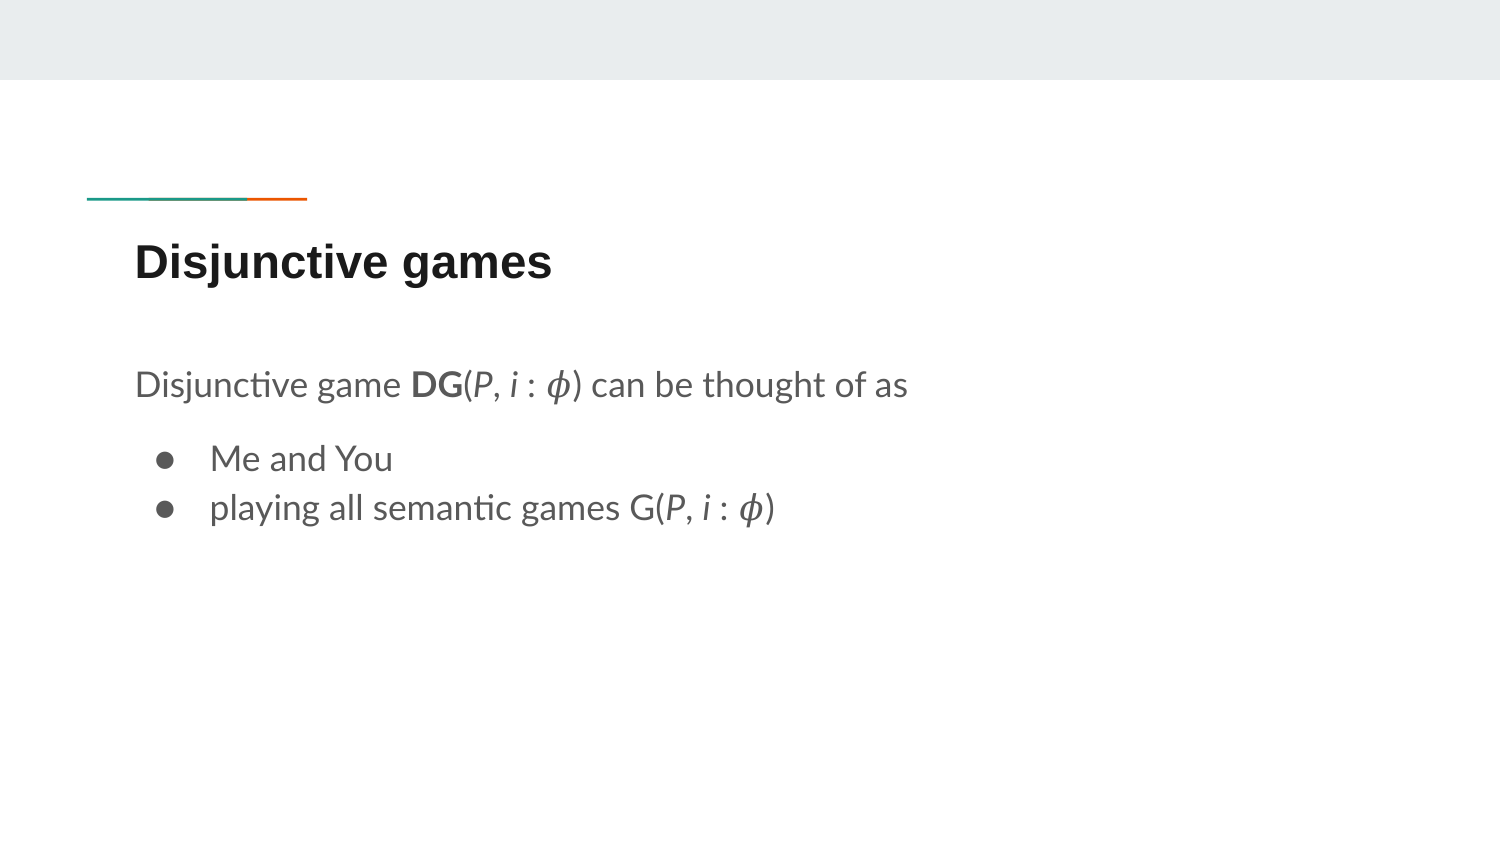

# Disjunctive games
Disjunctive game DG(P, i : 𝜙) can be thought of as
Me and You
playing all semantic games G(P, i : 𝜙)